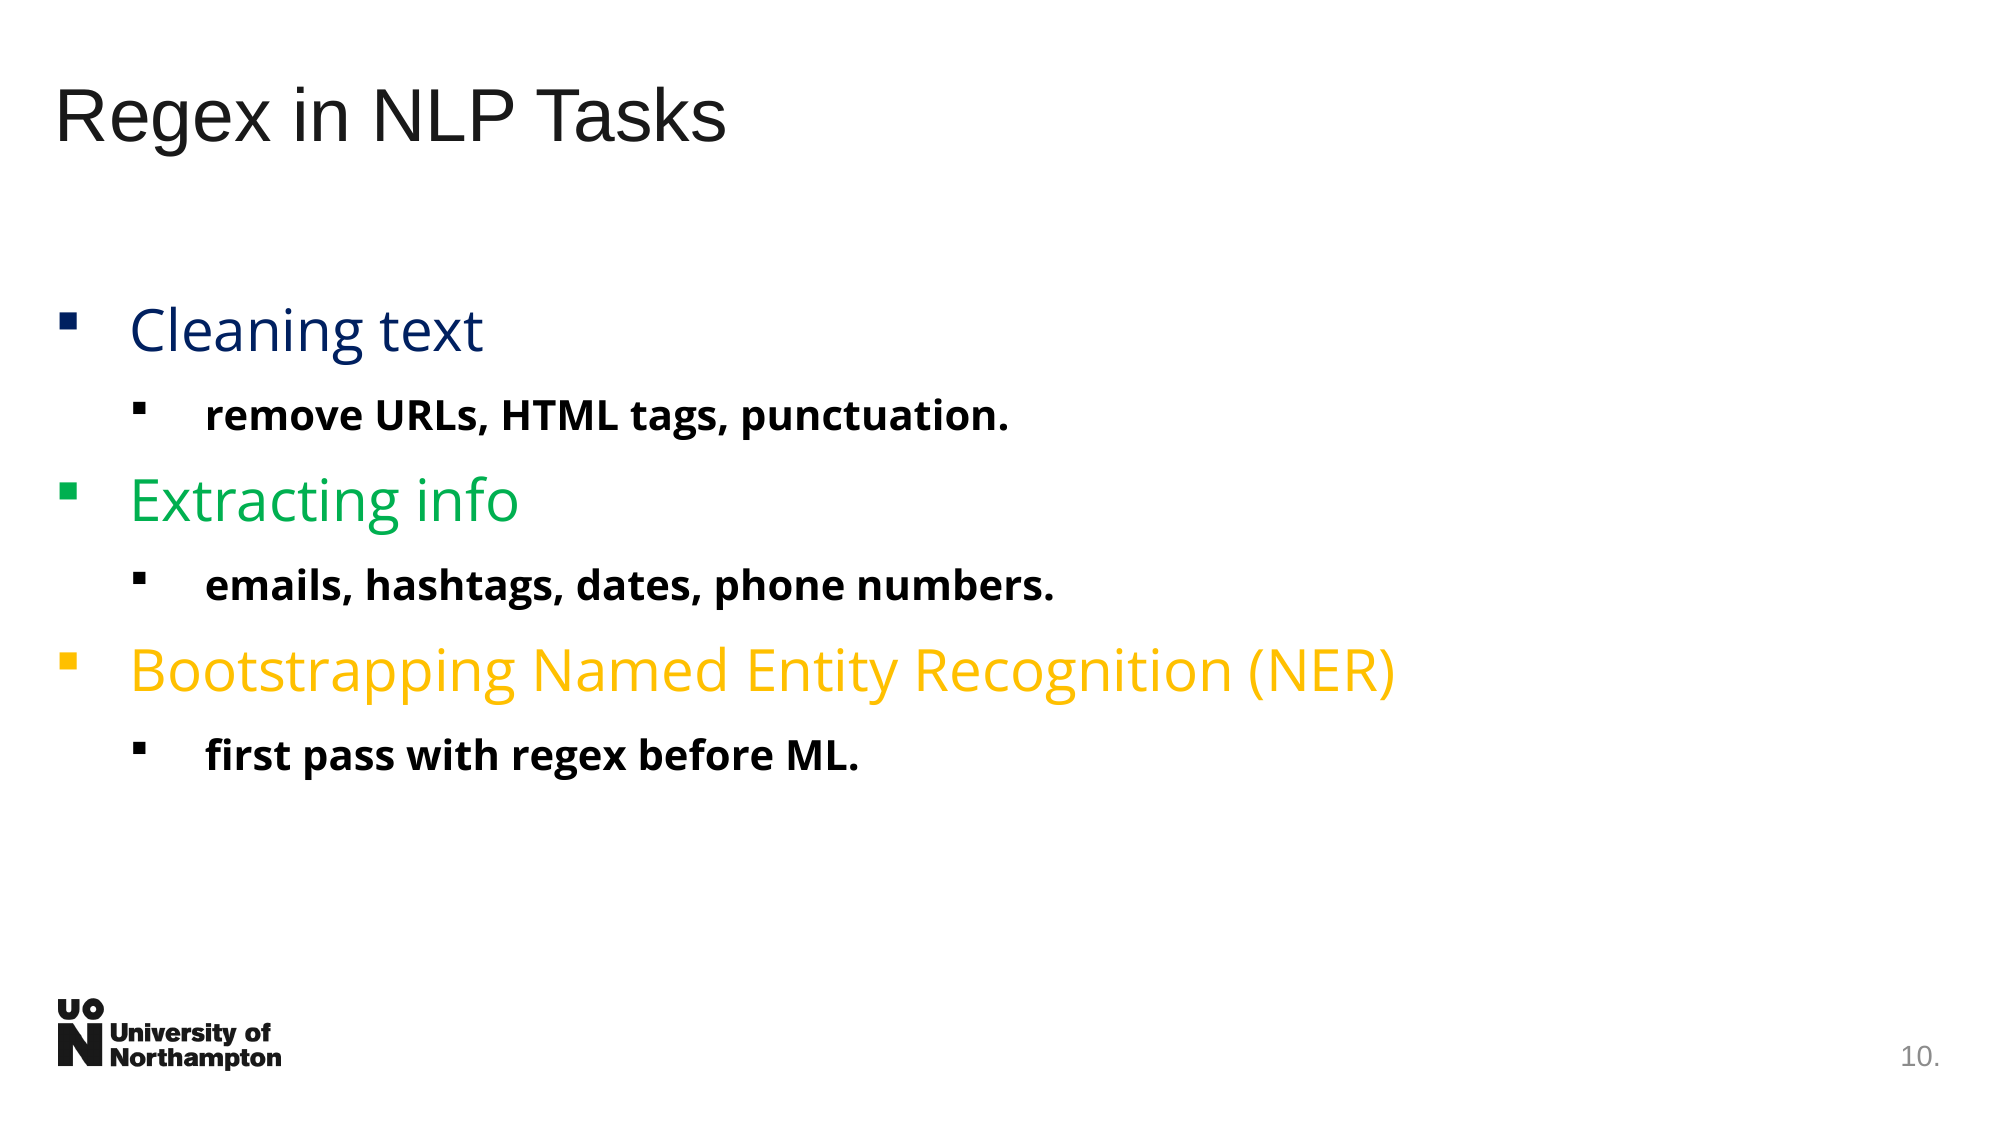

# Regex in NLP Tasks

Cleaning text
remove URLs, HTML tags, punctuation.
Extracting info
emails, hashtags, dates, phone numbers.
Bootstrapping Named Entity Recognition (NER)
first pass with regex before ML.
10.